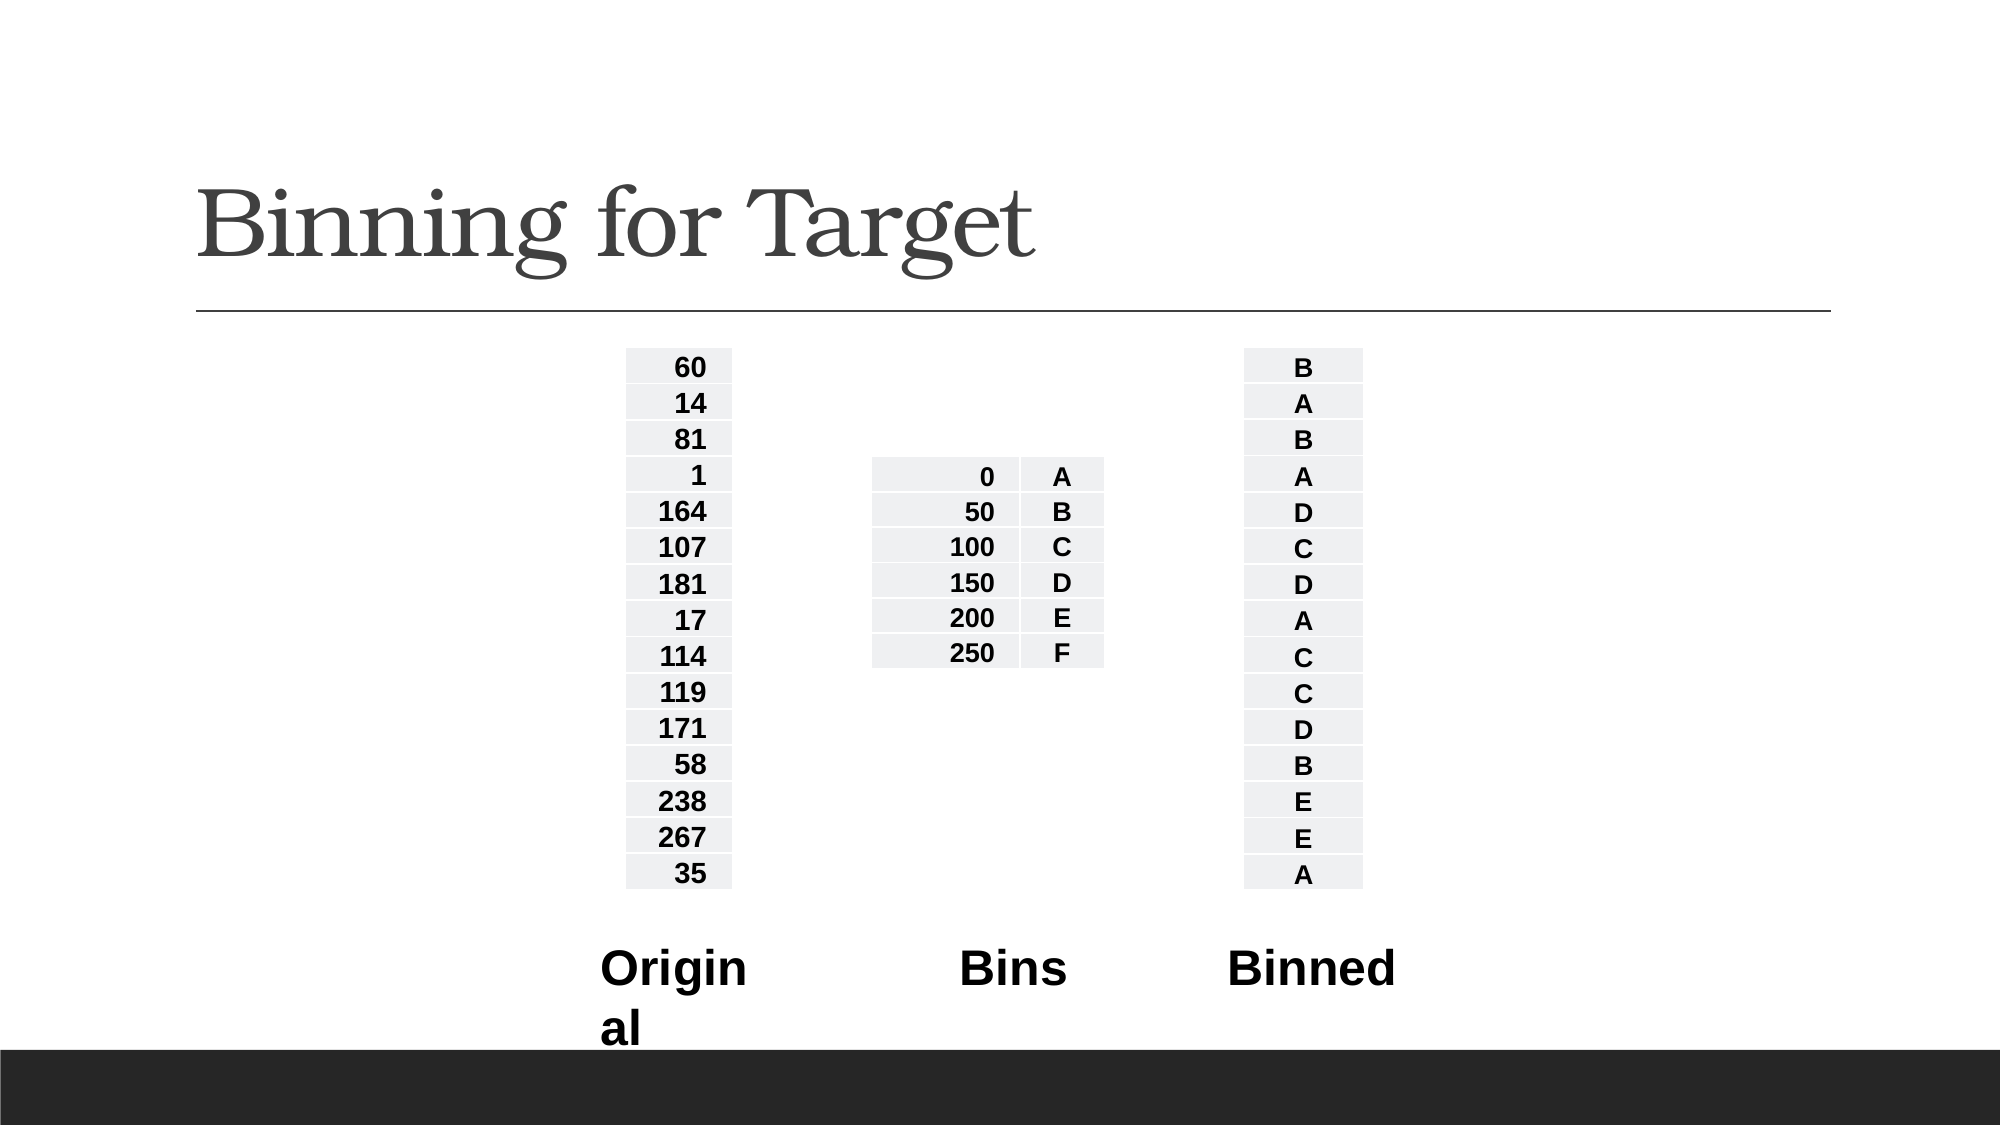

# Binning for Target
| B |
| --- |
| A |
| B |
| A |
| D |
| C |
| D |
| A |
| C |
| C |
| D |
| B |
| E |
| E |
| A |
| 60 |
| --- |
| 14 |
| 81 |
| 1 |
| 164 |
| 107 |
| 181 |
| 17 |
| 114 |
| 119 |
| 171 |
| 58 |
| 238 |
| 267 |
| 35 |
| 0 | A |
| --- | --- |
| 50 | B |
| 100 | C |
| 150 | D |
| 200 | E |
| 250 | F |

Original
Bins
Binned